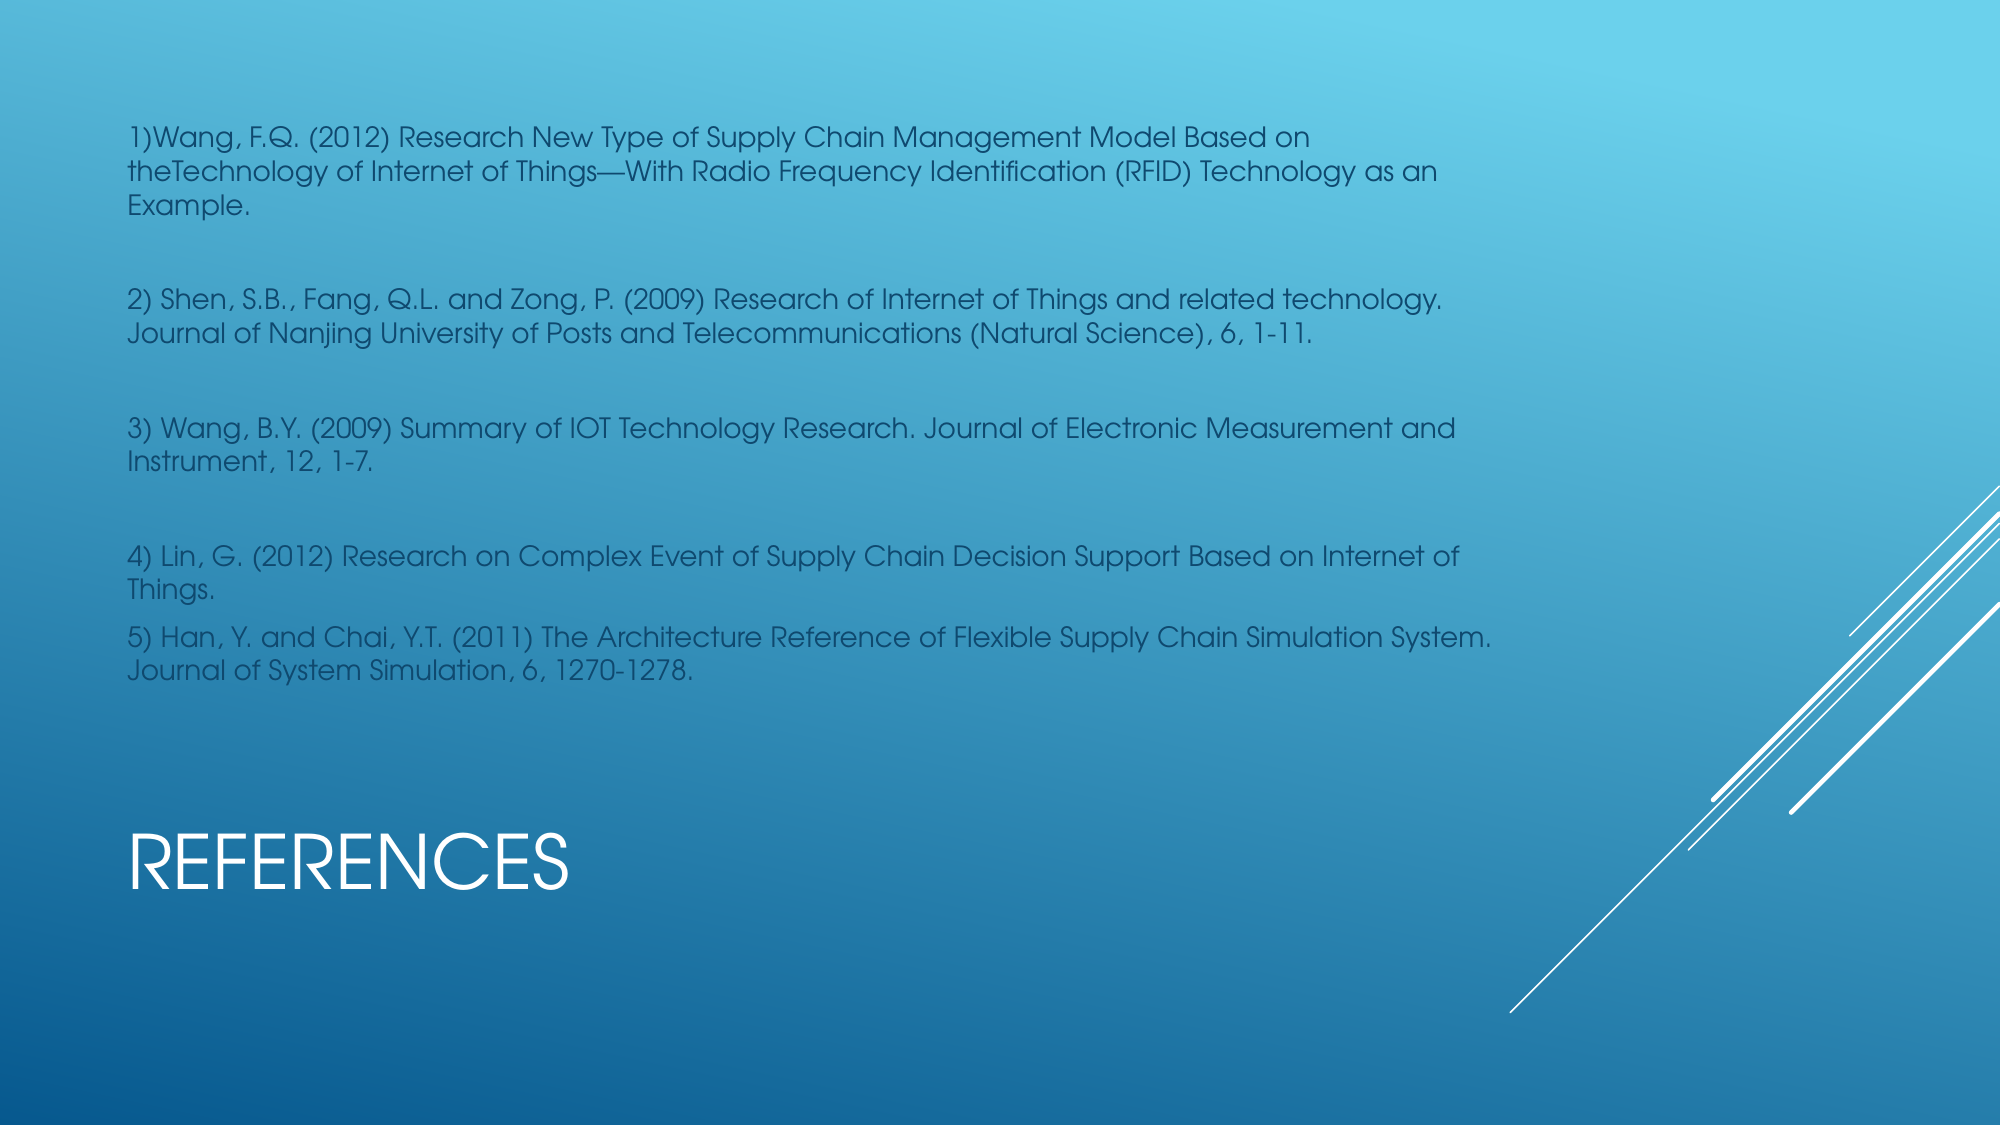

1)Wang, F.Q. (2012) Research New Type of Supply Chain Management Model Based on theTechnology of Internet of Things—With Radio Frequency Identification (RFID) Technology as an Example.

2) Shen, S.B., Fang, Q.L. and Zong, P. (2009) Research of Internet of Things and related technology. Journal of Nanjing University of Posts and Telecommunications (Natural Science), 6, 1-11.

3) Wang, B.Y. (2009) Summary of IOT Technology Research. Journal of Electronic Measurement and Instrument, 12, 1-7.

4) Lin, G. (2012) Research on Complex Event of Supply Chain Decision Support Based on Internet of Things.
5) Han, Y. and Chai, Y.T. (2011) The Architecture Reference of Flexible Supply Chain Simulation System. Journal of System Simulation, 6, 1270-1278.

# References